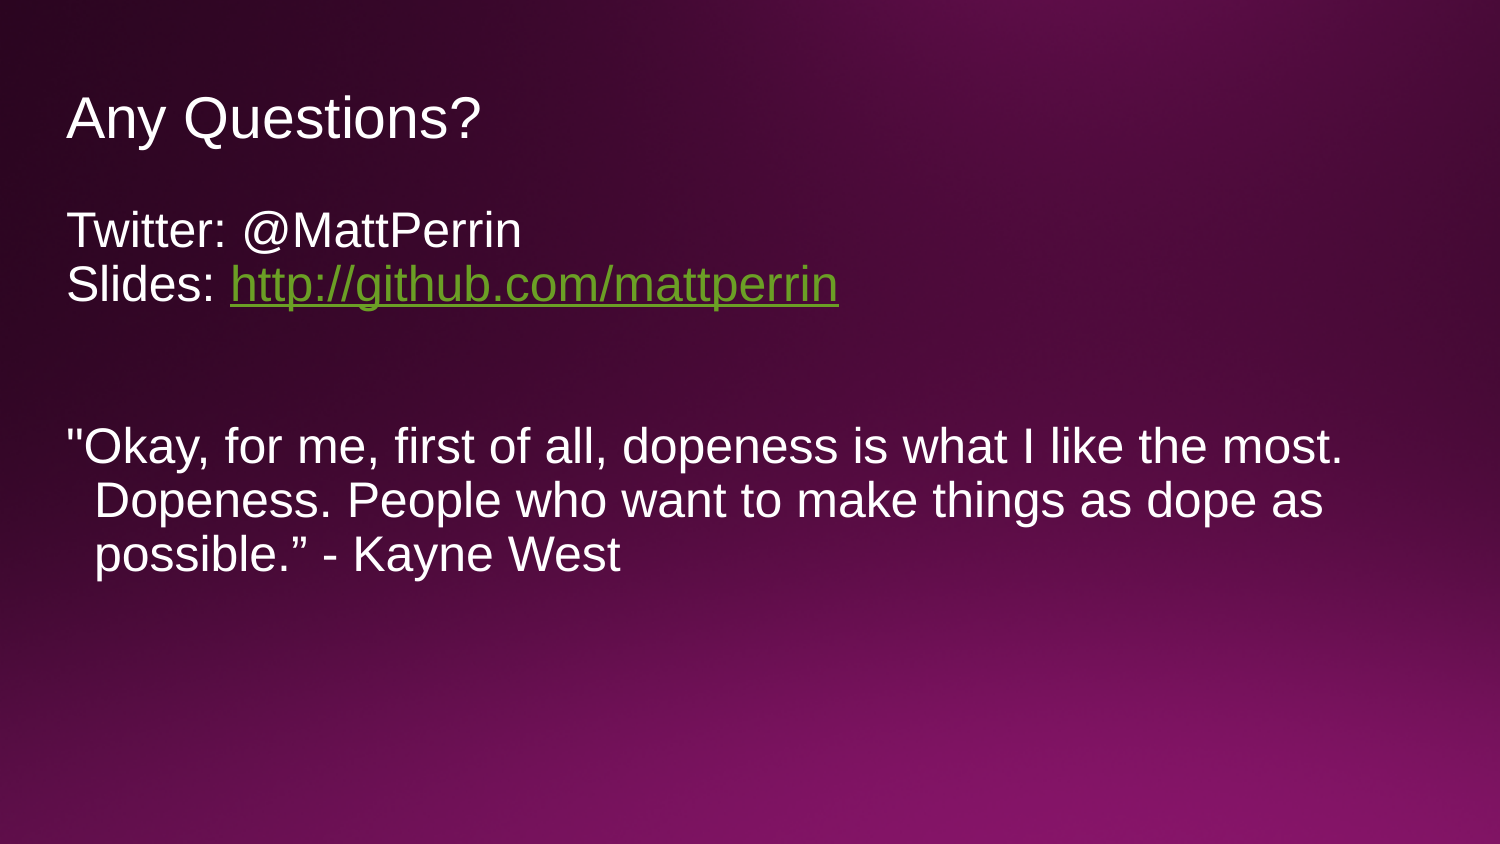

# Any Questions?
Twitter: @MattPerrin
Slides: http://github.com/mattperrin

"Okay, for me, first of all, dopeness is what I like the most. Dopeness. People who want to make things as dope as possible.” - Kayne West